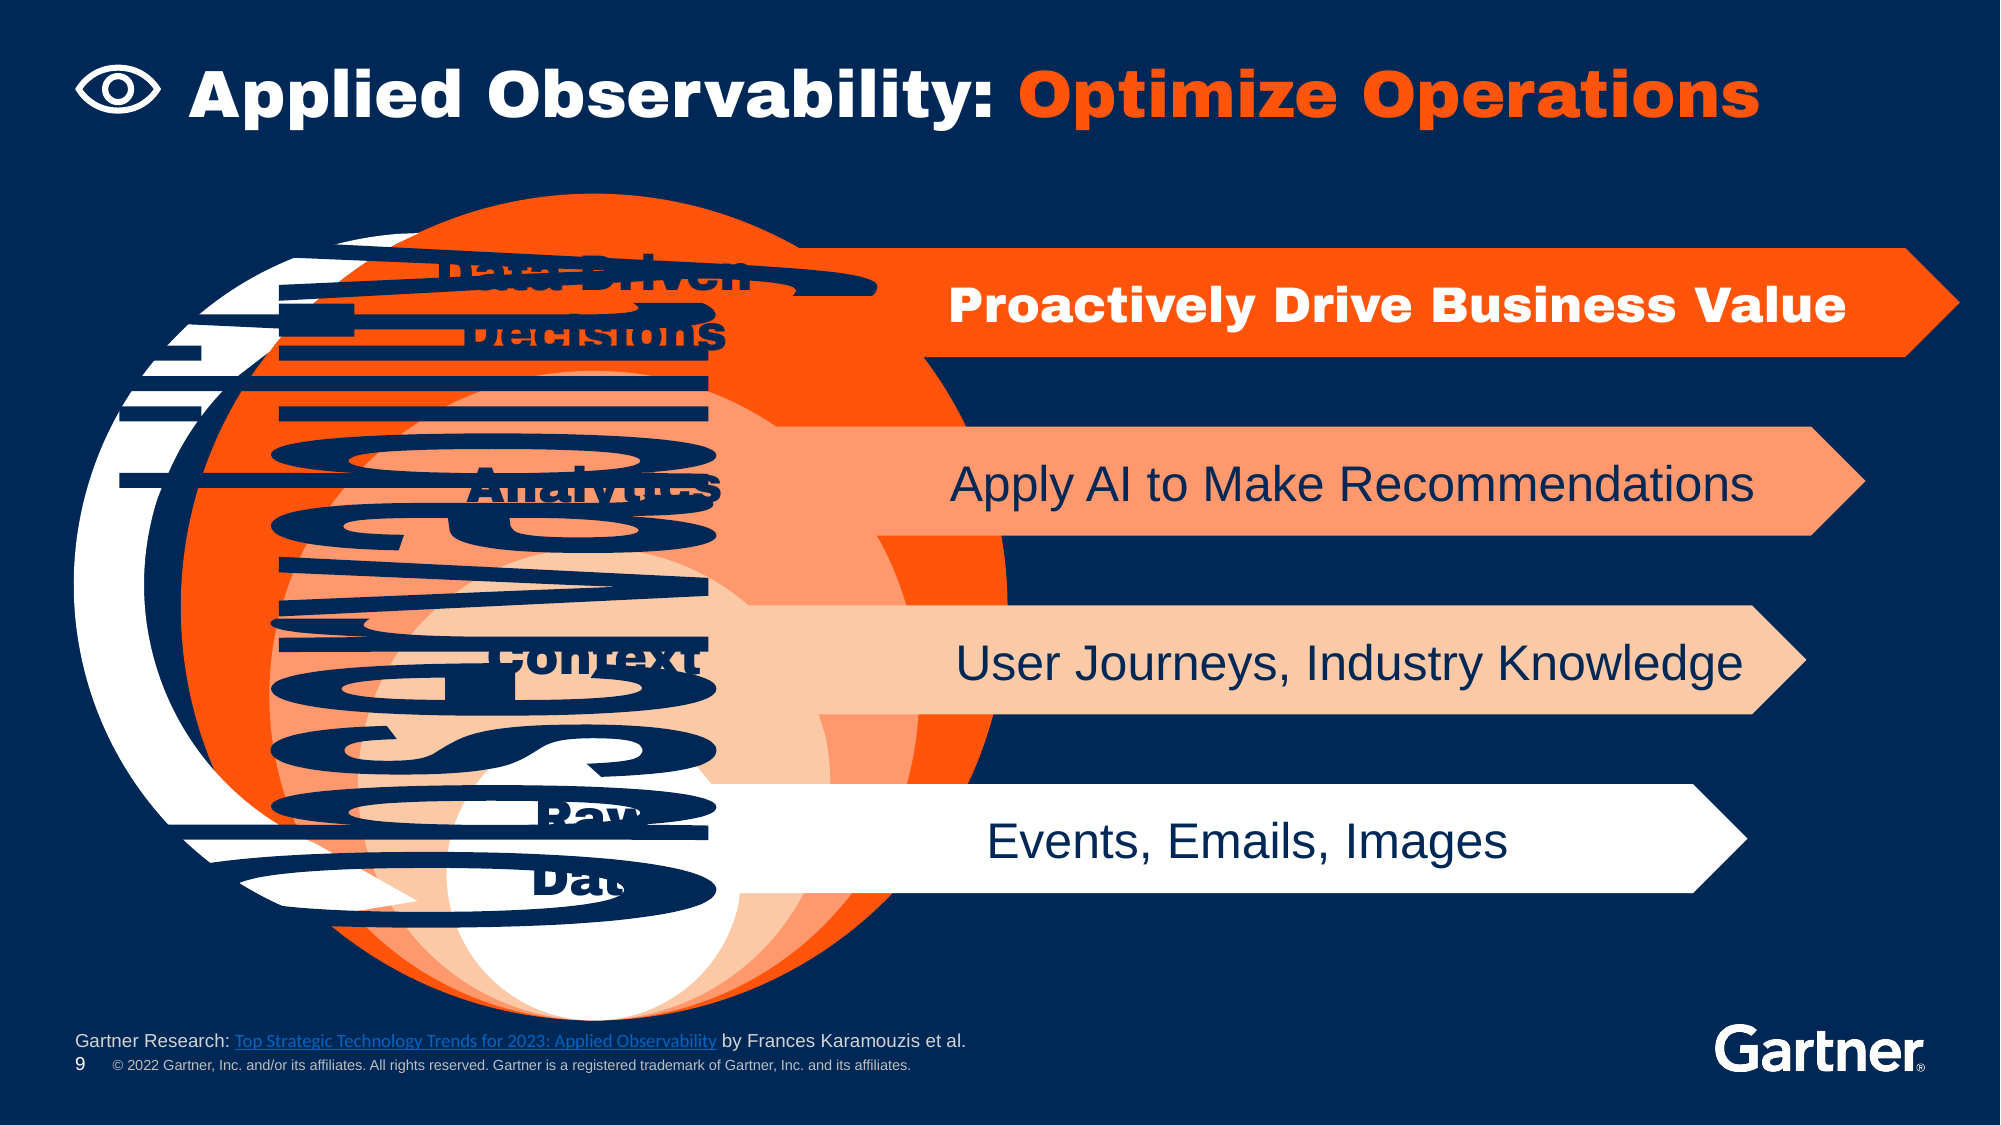

Applied Observability: Optimize Operations

Data-Driven Decisions
Observability

Proactively Drive Business Value

Apply AI to Make Recommendations
Analytics

Context
User Journeys, Industry Knowledge

Raw Data
Events, Emails, Images
Gartner Research: Top Strategic Technology Trends for 2023: Applied Observability by Frances Karamouzis et al.